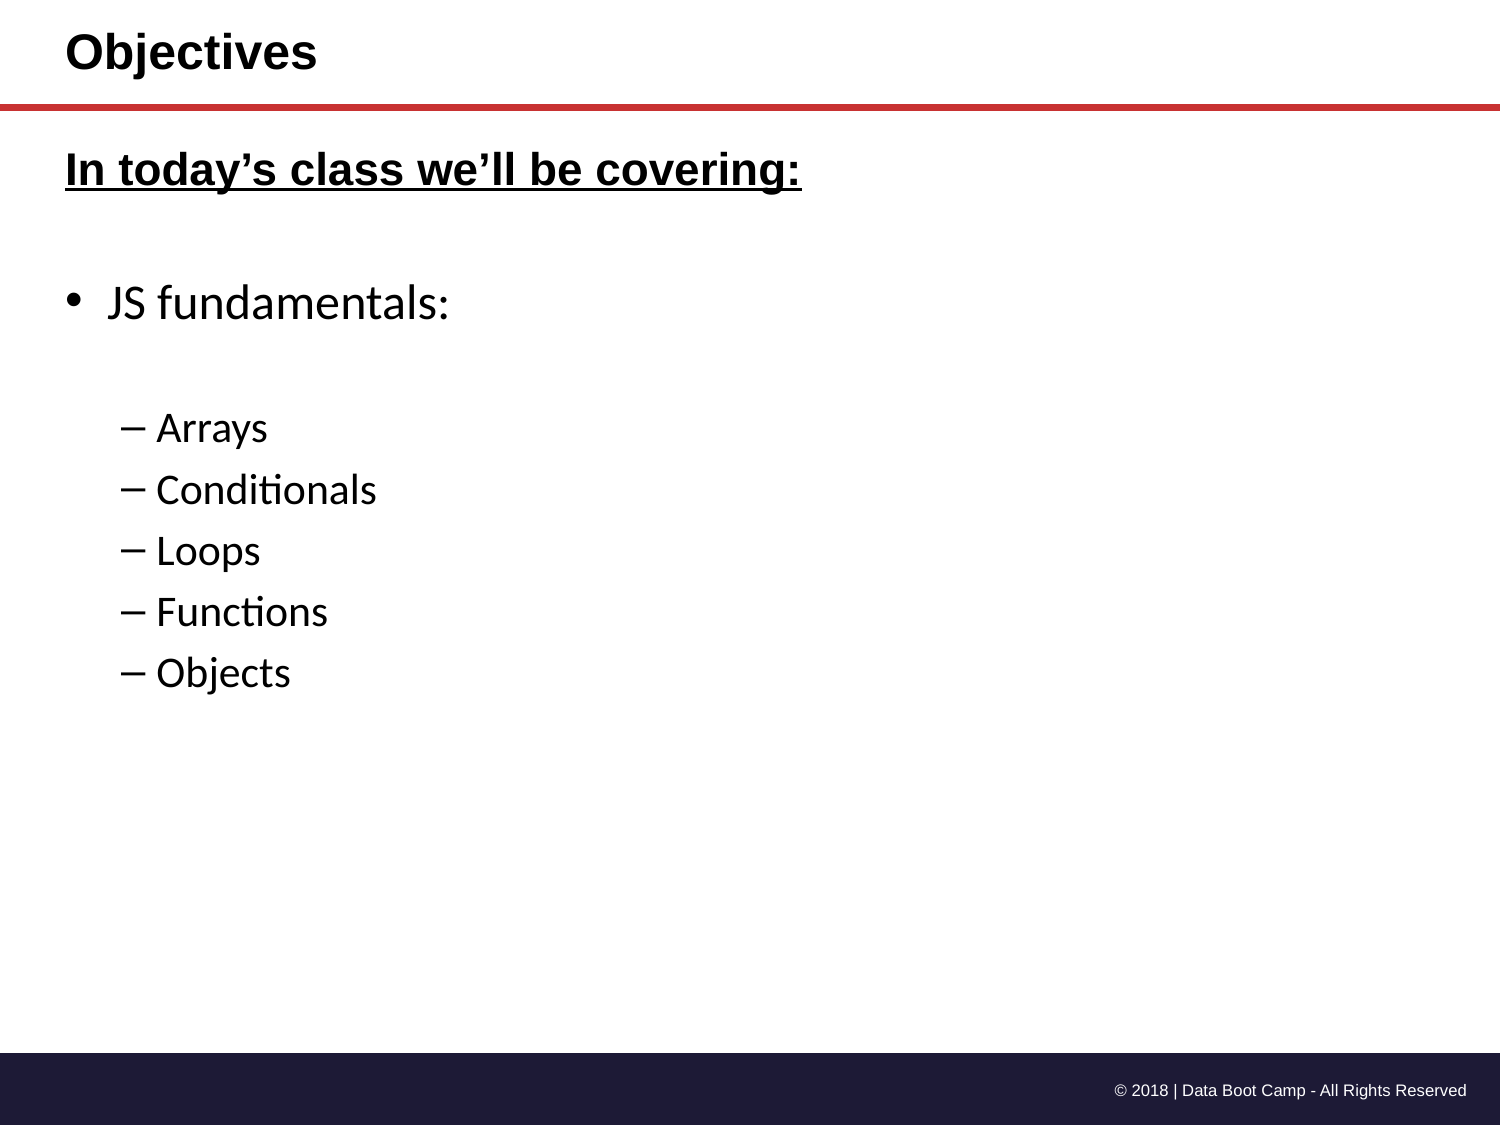

# Objectives
In today’s class we’ll be covering:

JS fundamentals:

Arrays
Conditionals
Loops
Functions
Objects